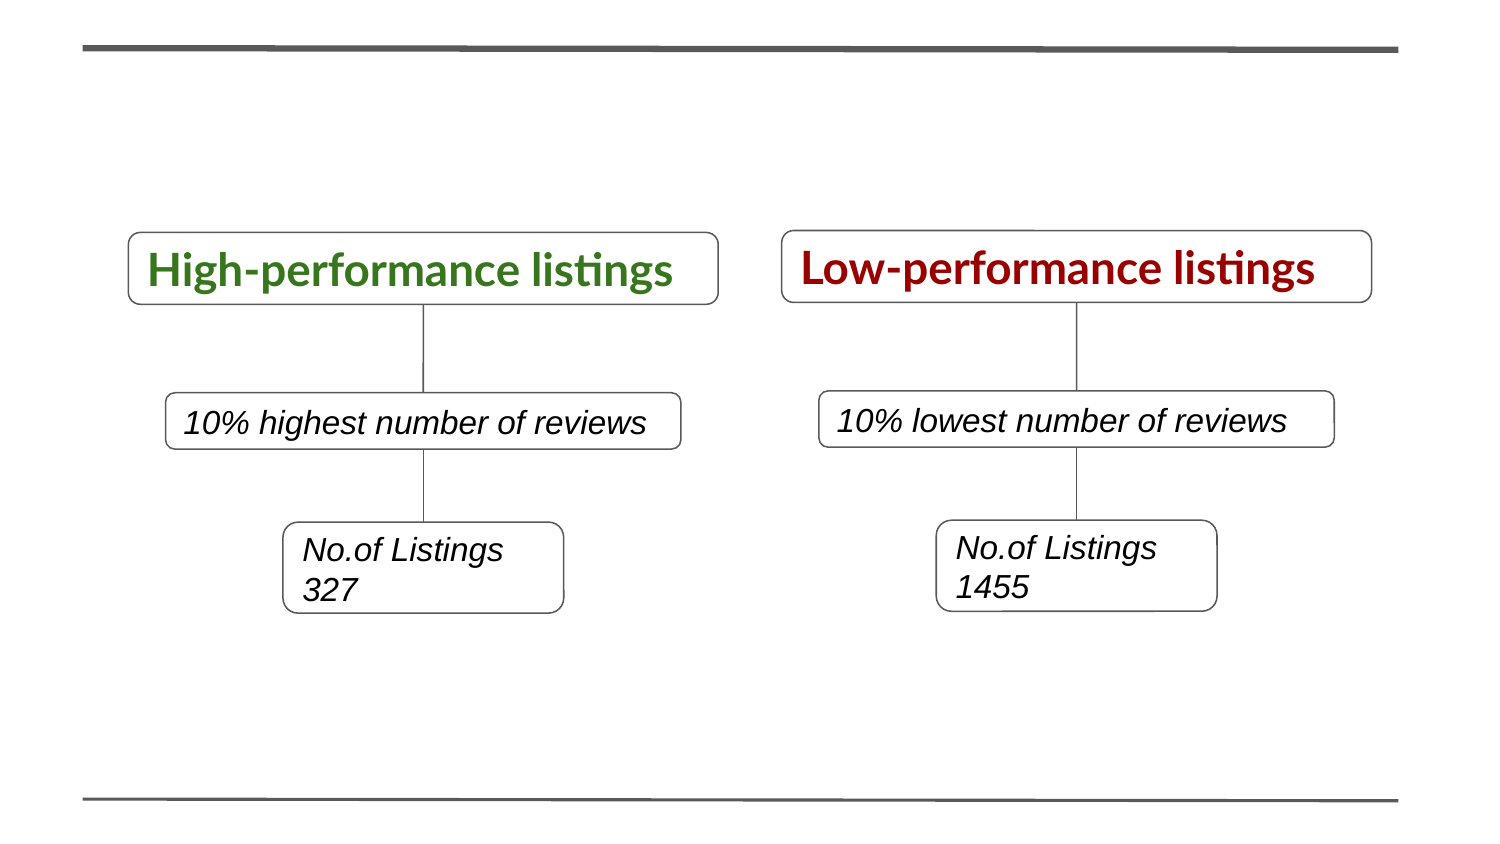

Low-performance listings
High-performance listings
10% lowest number of reviews
10% highest number of reviews
No.of Listings
1455
No.of Listings
327